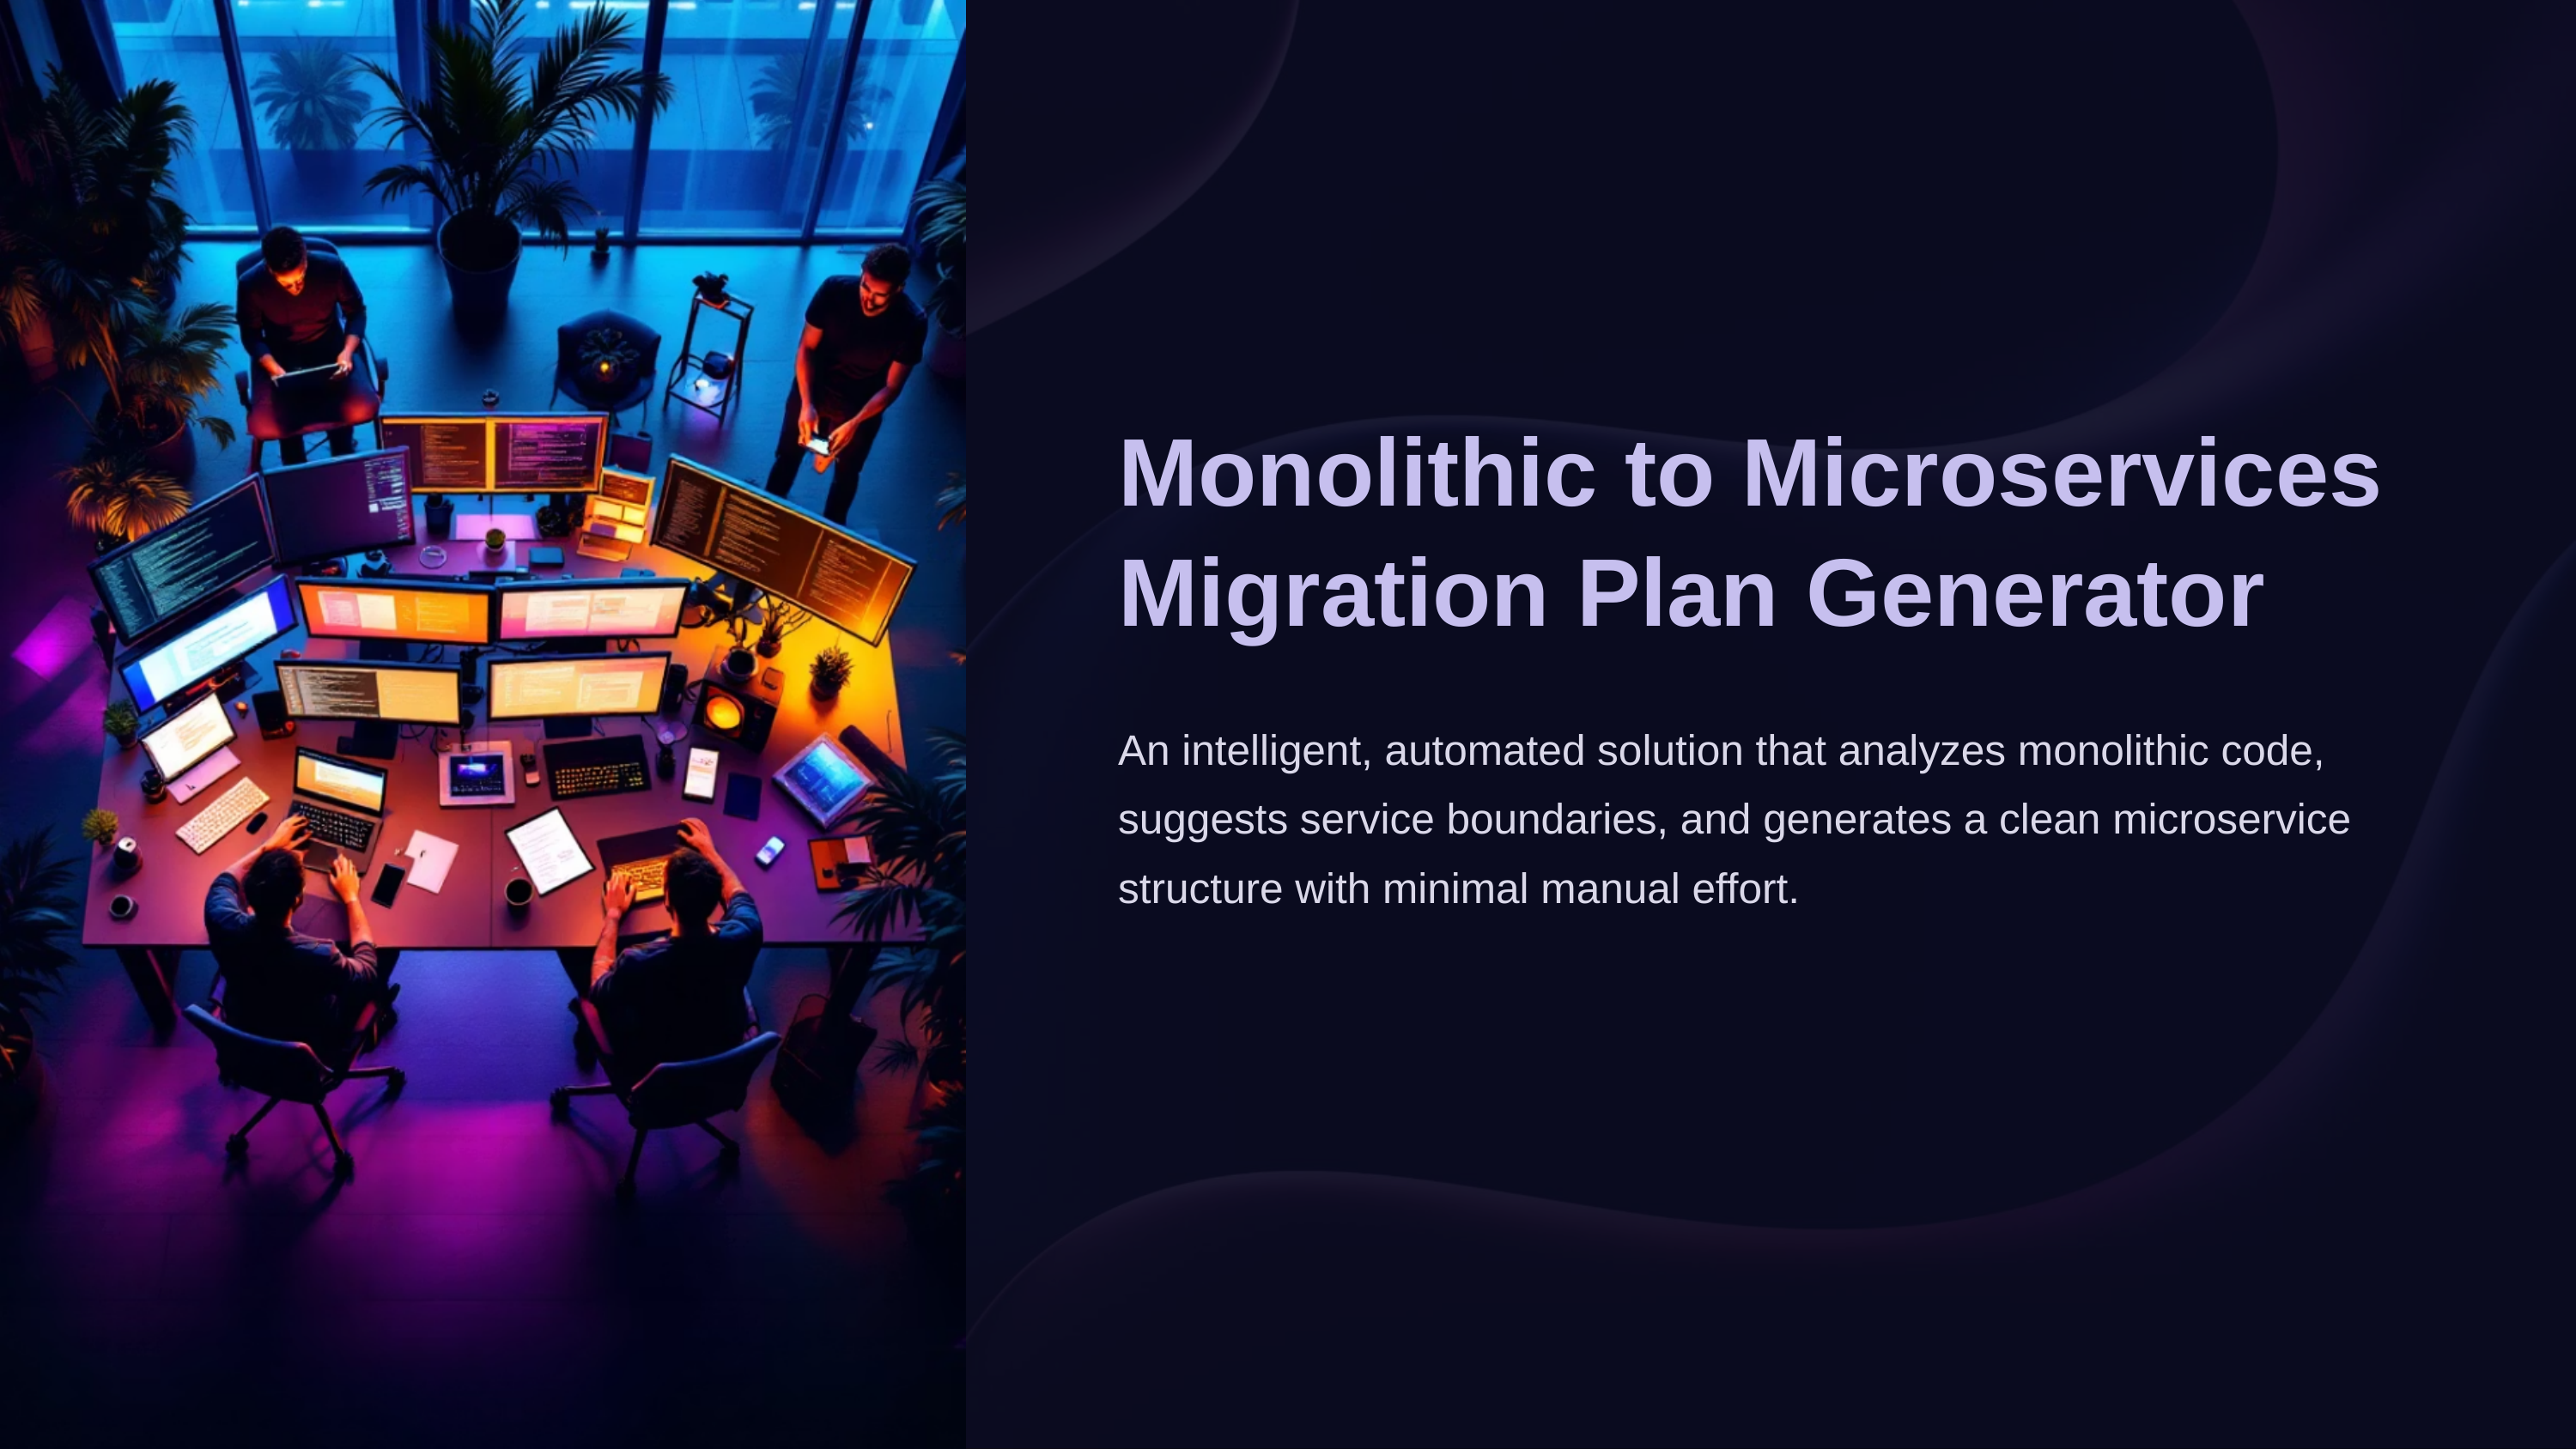

Monolithic to Microservices Migration Plan Generator

An intelligent, automated solution that analyzes monolithic code, suggests service boundaries, and generates a clean microservice structure with minimal manual effort.